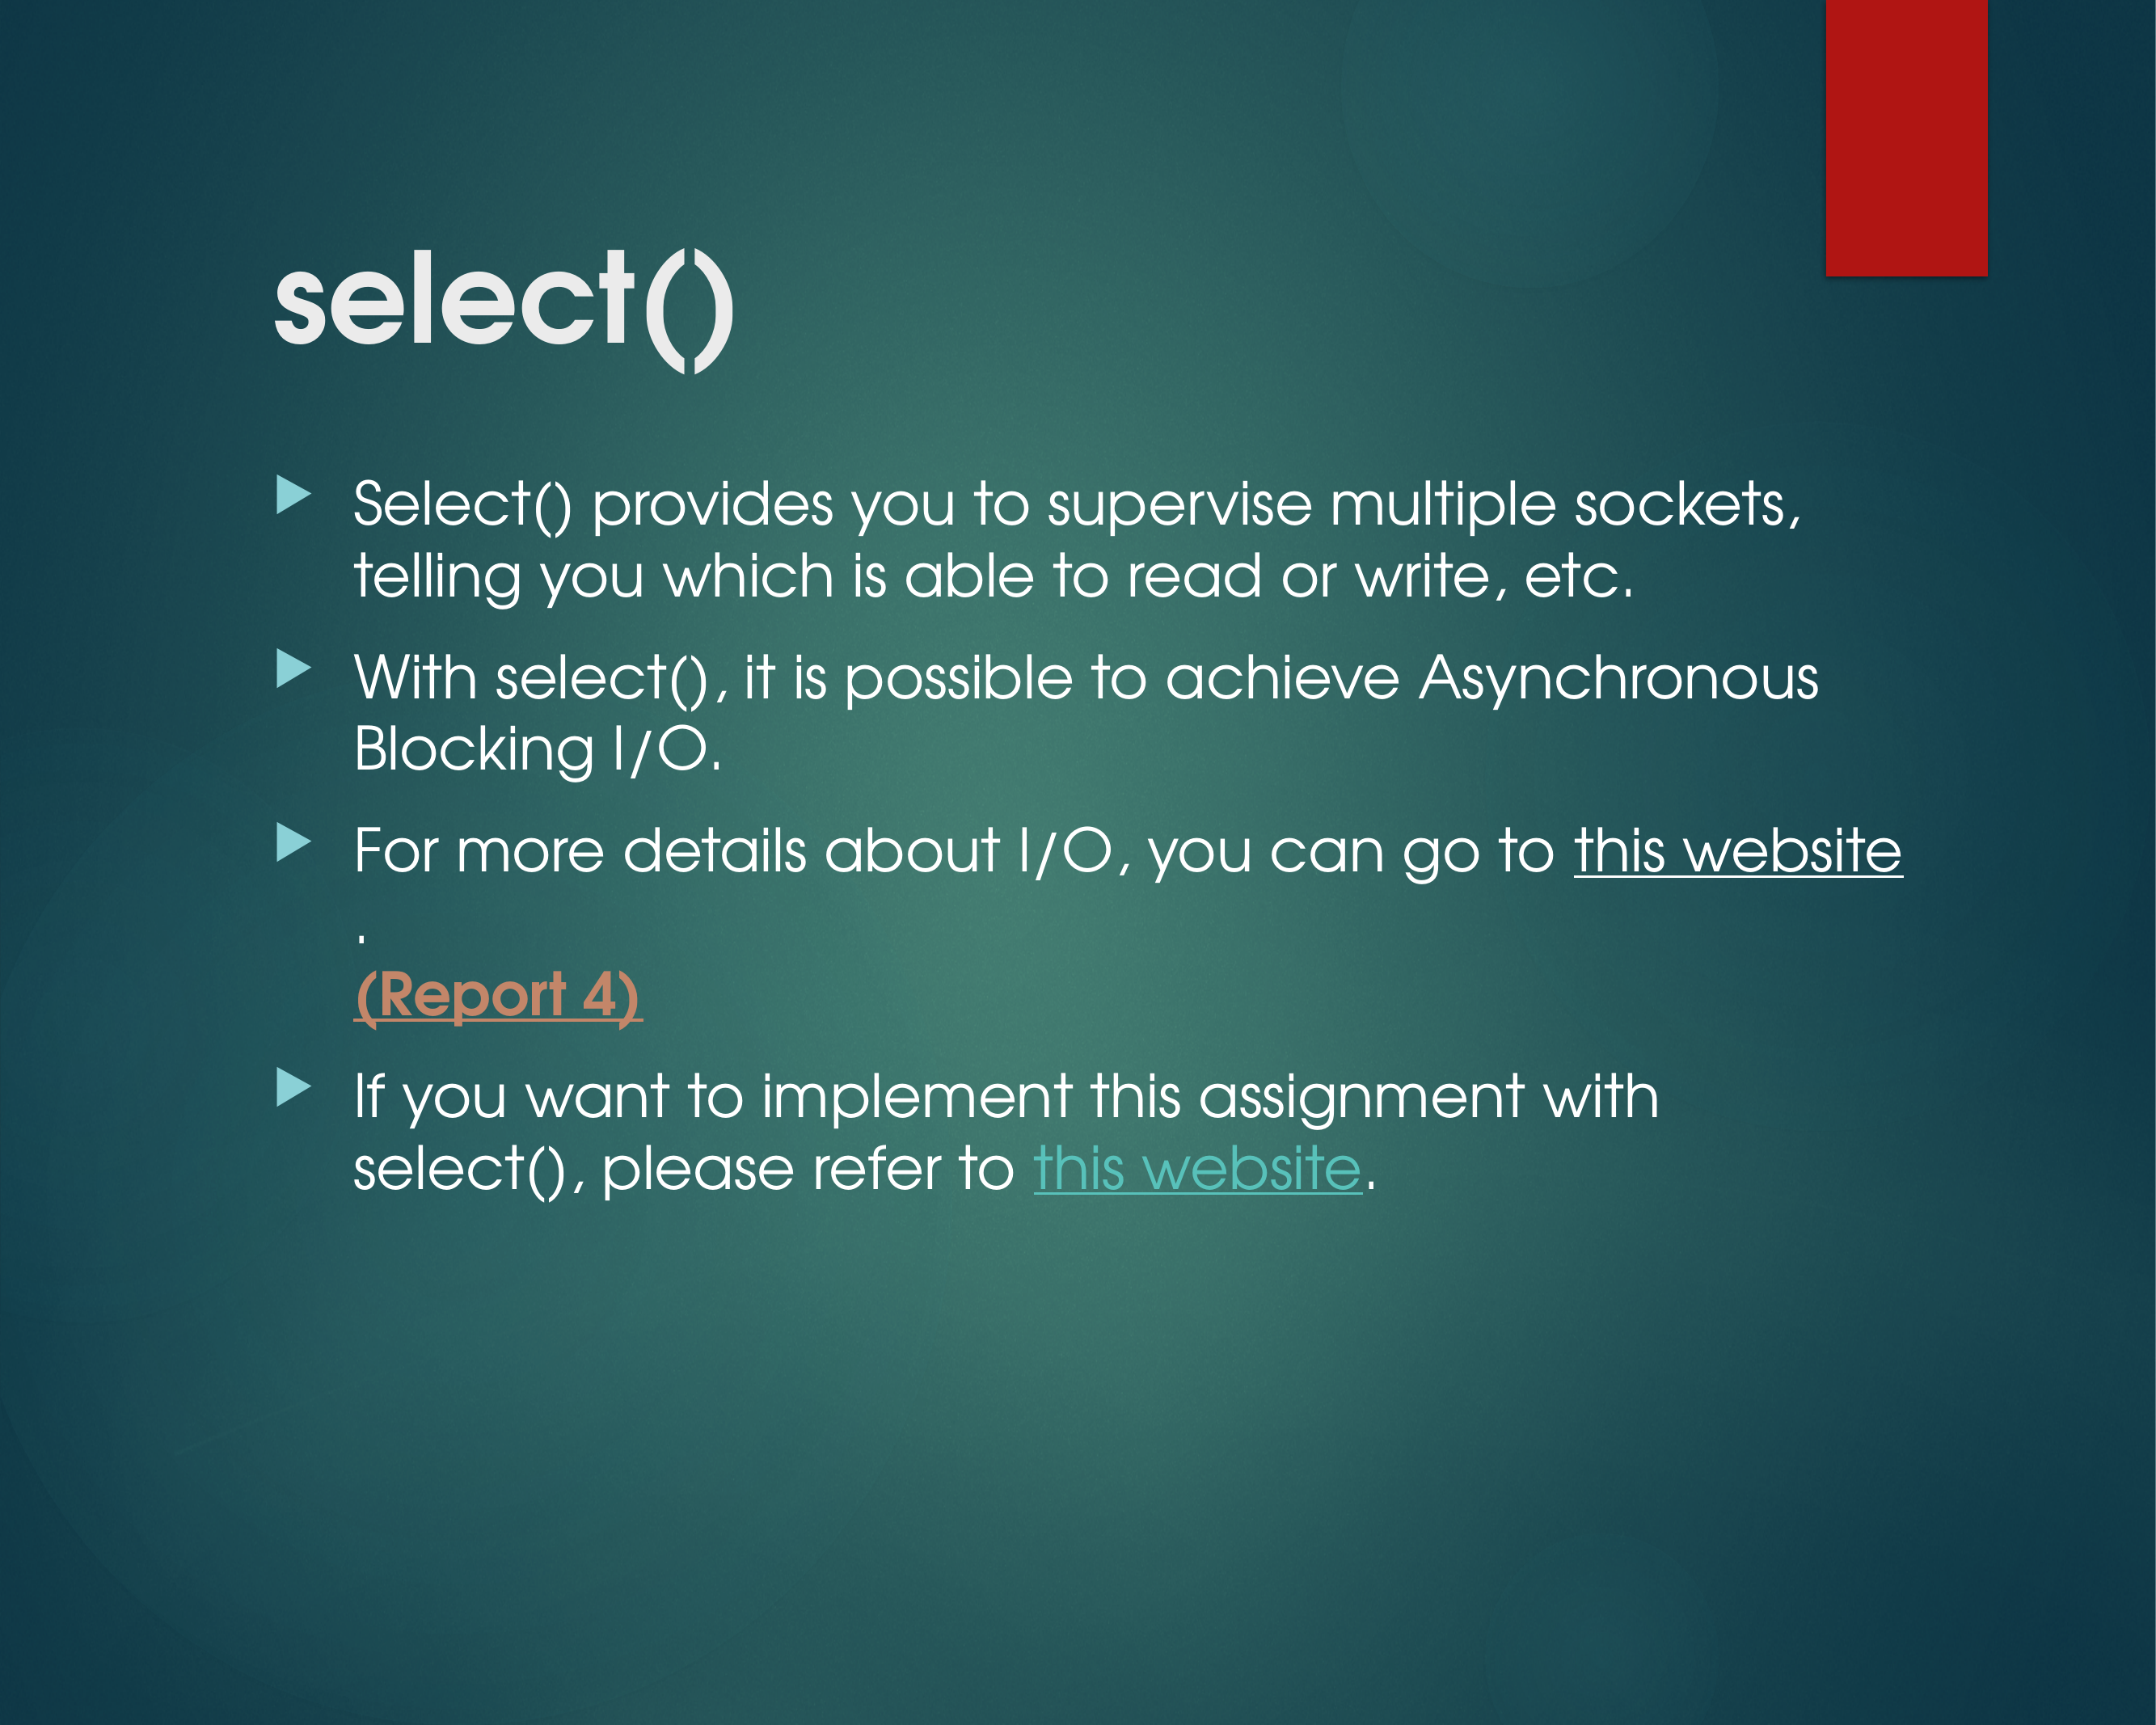

# select()
Select() provides you to supervise multiple sockets, telling you which is able to read or write, etc.
With select(), it is possible to achieve Asynchronous Blocking I/O.
For more details about I/O, you can go to this website.
(Report 4)
If you want to implement this assignment with select(), please refer to this website.